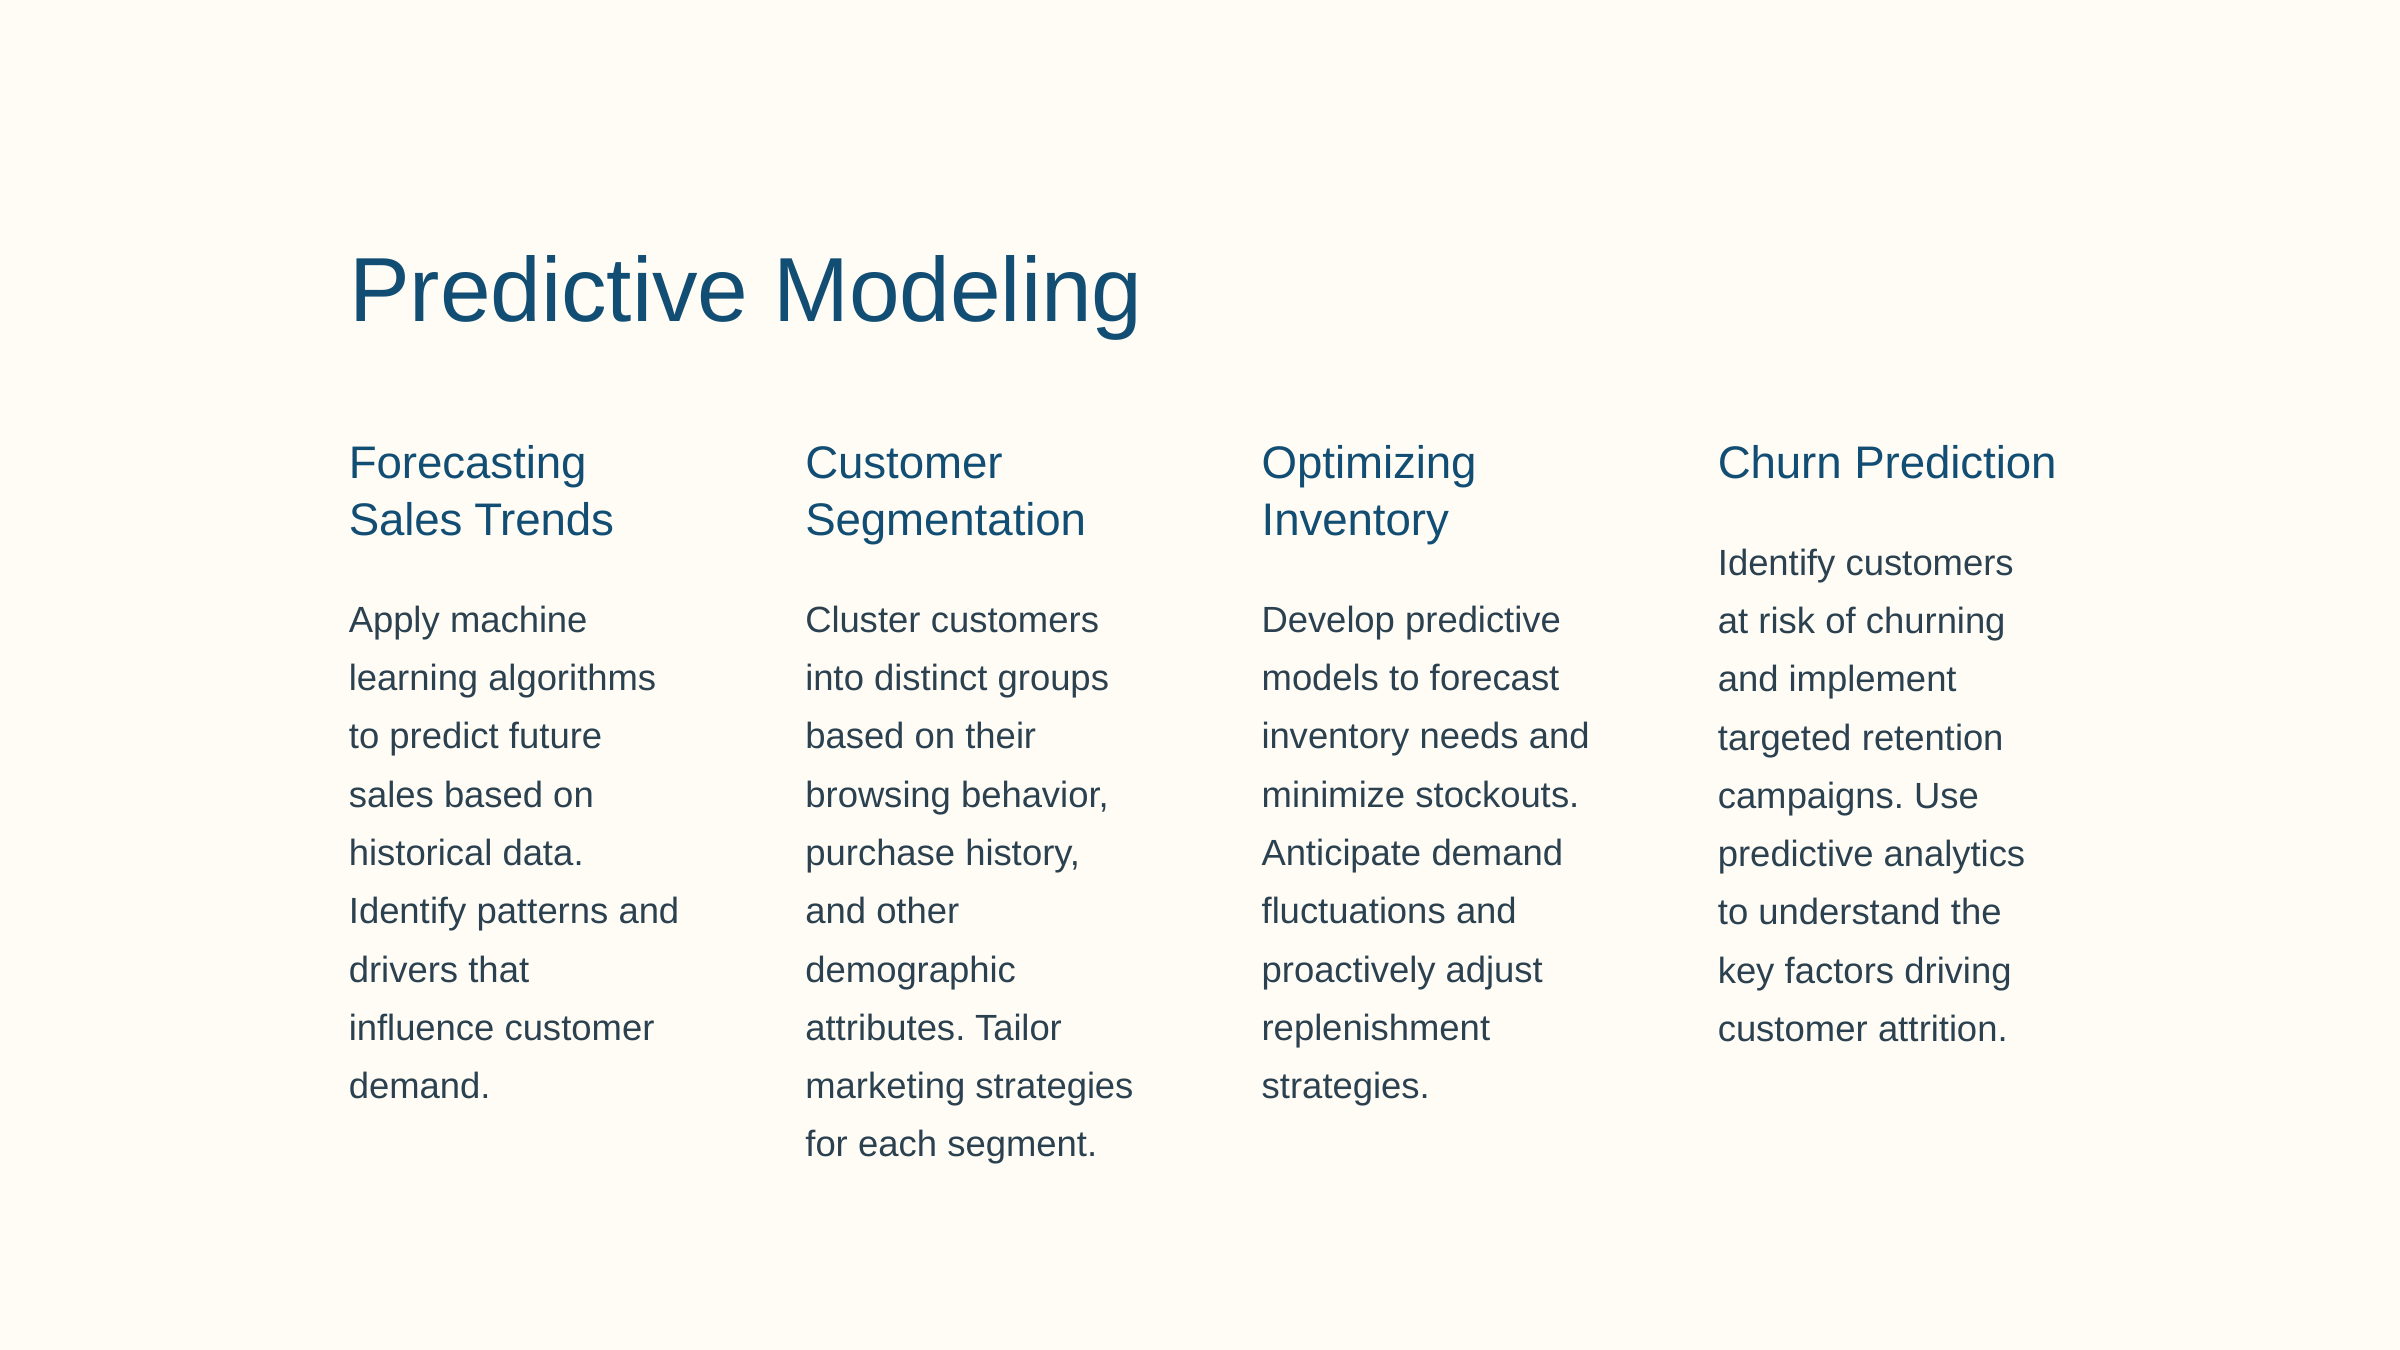

Predictive Modeling
Forecasting Sales Trends
Customer Segmentation
Optimizing Inventory
Churn Prediction
Identify customers at risk of churning and implement targeted retention campaigns. Use predictive analytics to understand the key factors driving customer attrition.
Apply machine learning algorithms to predict future sales based on historical data. Identify patterns and drivers that influence customer demand.
Cluster customers into distinct groups based on their browsing behavior, purchase history, and other demographic attributes. Tailor marketing strategies for each segment.
Develop predictive models to forecast inventory needs and minimize stockouts. Anticipate demand fluctuations and proactively adjust replenishment strategies.